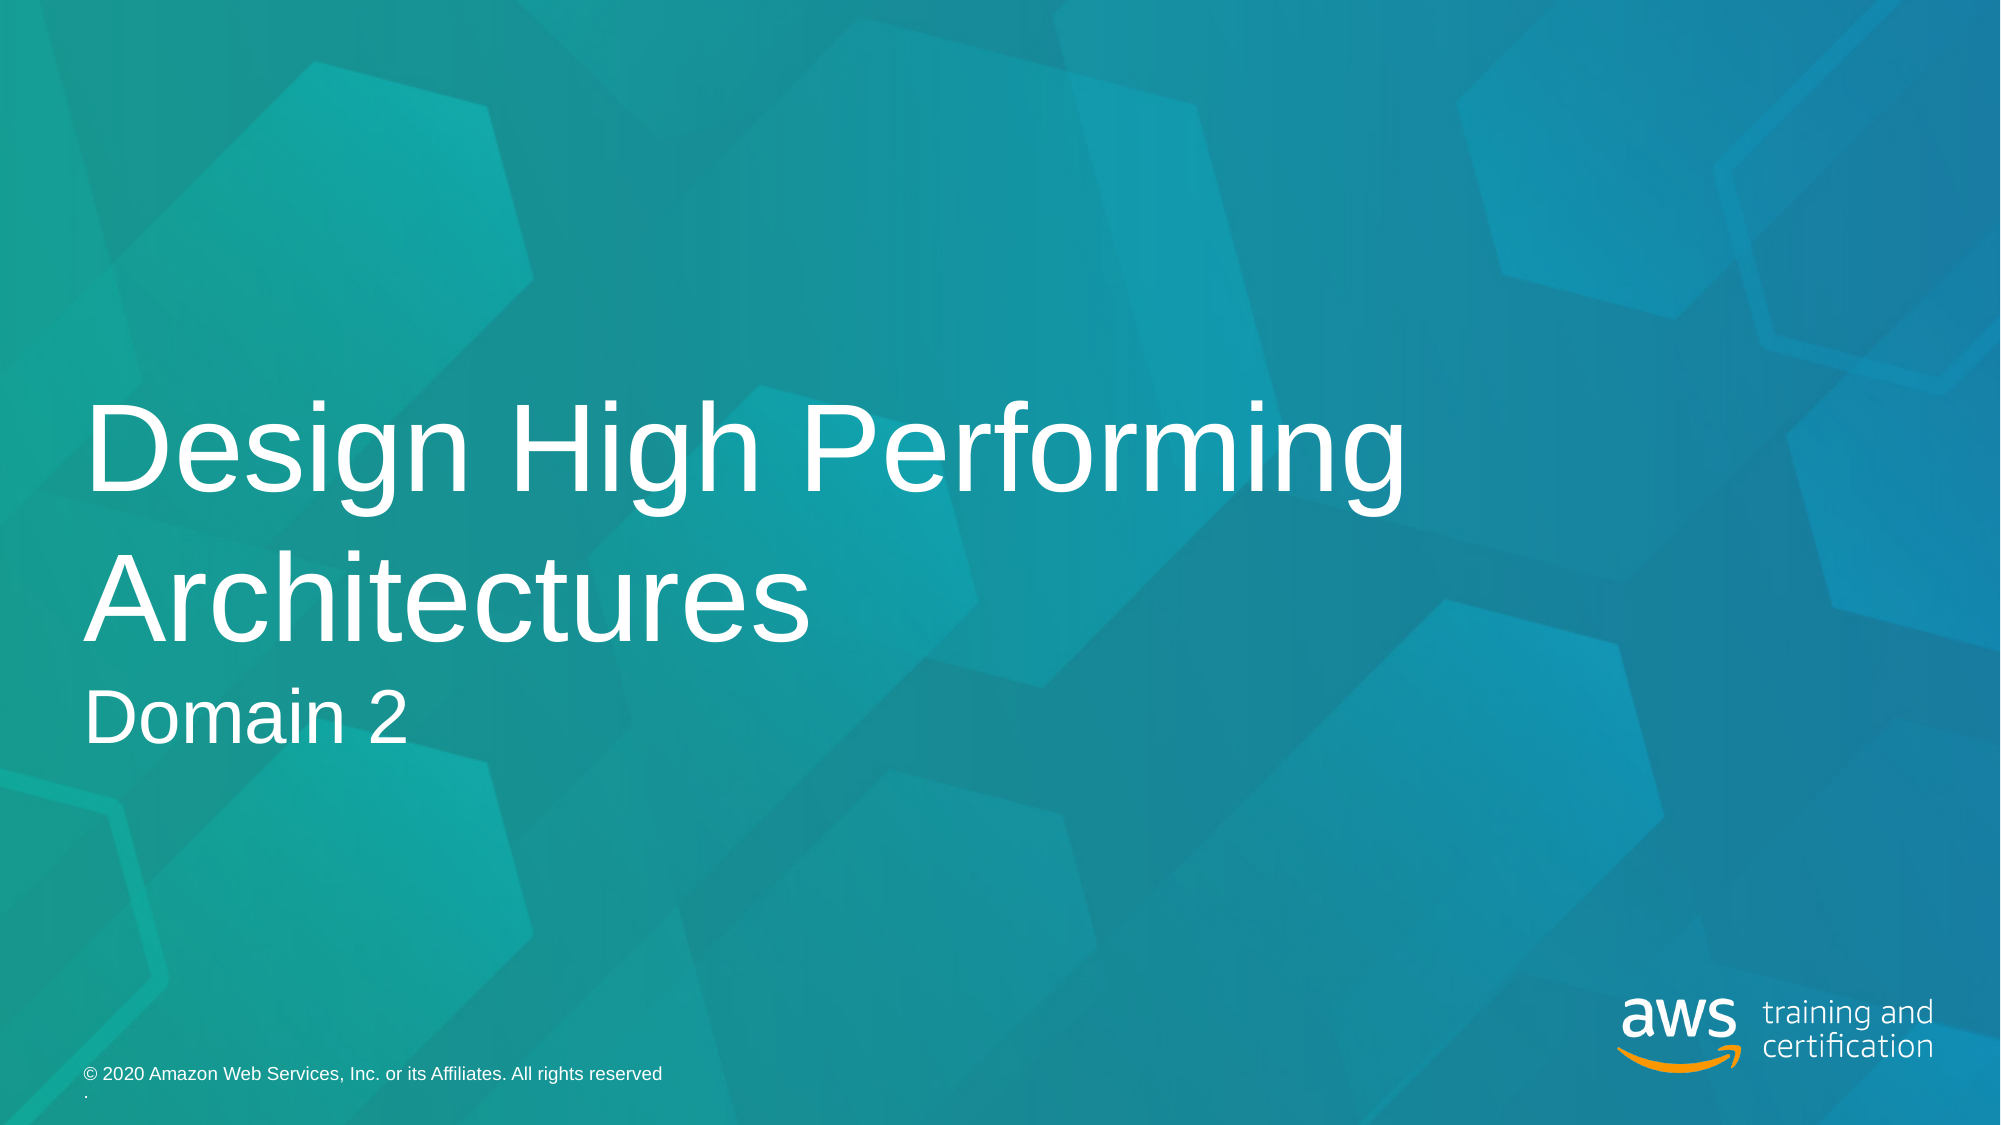

# Design High Performing Architectures Domain 2
© 2020 Amazon Web Services, Inc. or its Affiliates. All rights reserved.